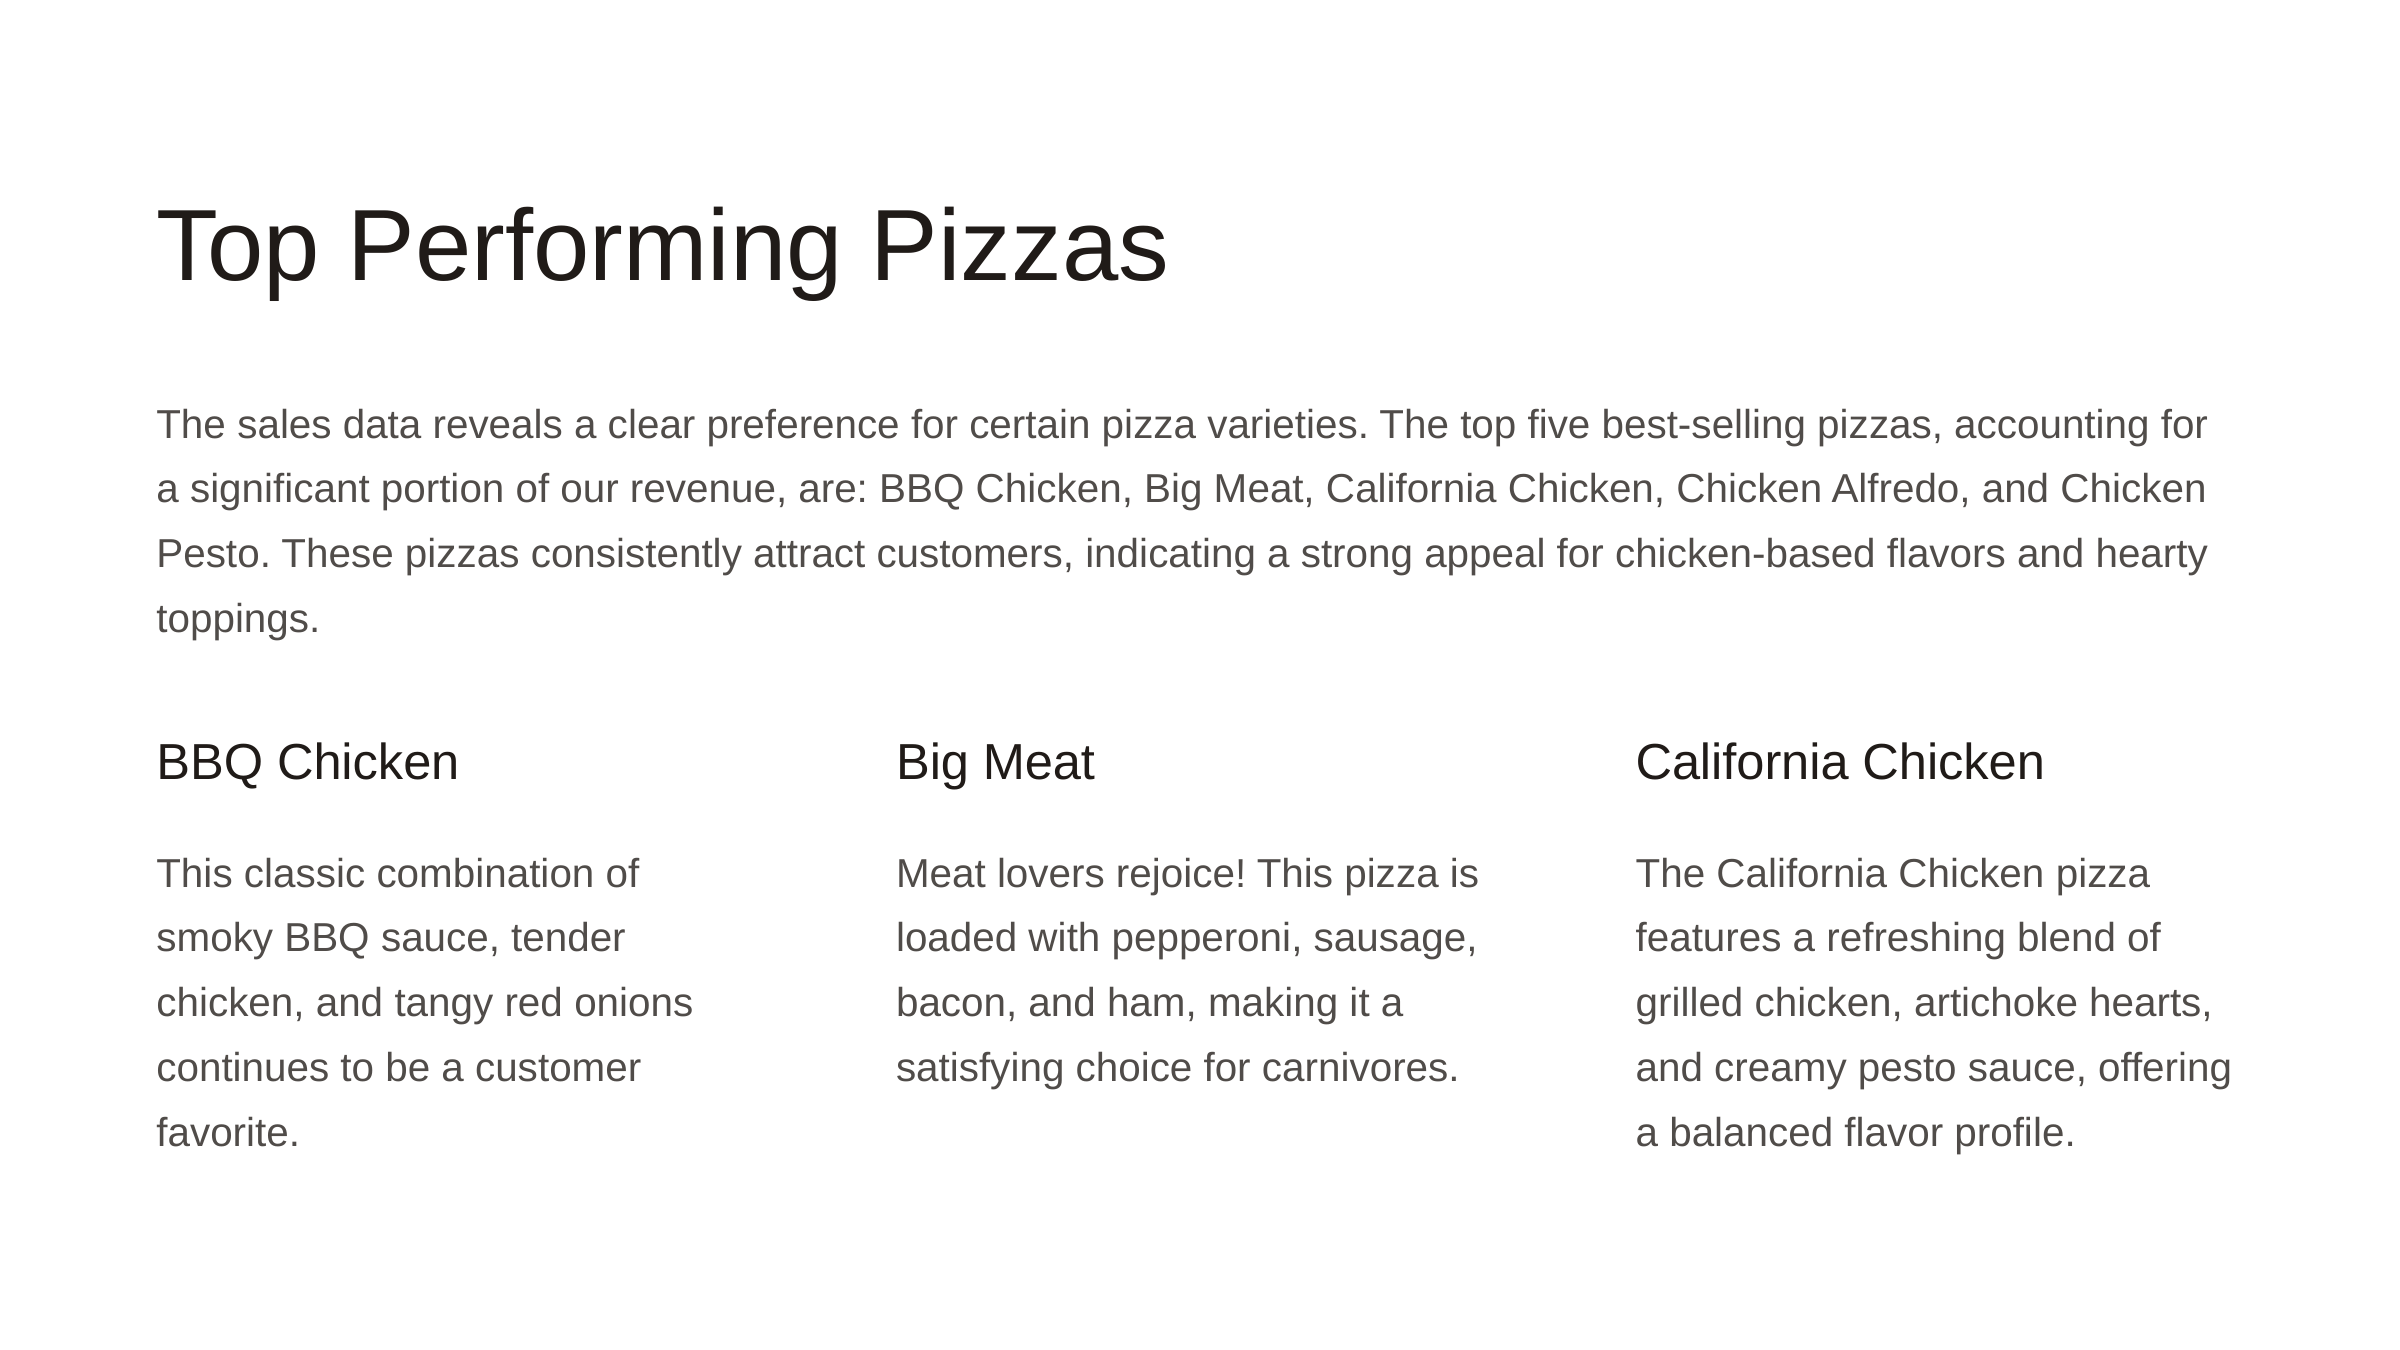

Top Performing Pizzas
The sales data reveals a clear preference for certain pizza varieties. The top five best-selling pizzas, accounting for a significant portion of our revenue, are: BBQ Chicken, Big Meat, California Chicken, Chicken Alfredo, and Chicken Pesto. These pizzas consistently attract customers, indicating a strong appeal for chicken-based flavors and hearty toppings.
BBQ Chicken
Big Meat
California Chicken
This classic combination of smoky BBQ sauce, tender chicken, and tangy red onions continues to be a customer favorite.
Meat lovers rejoice! This pizza is loaded with pepperoni, sausage, bacon, and ham, making it a satisfying choice for carnivores.
The California Chicken pizza features a refreshing blend of grilled chicken, artichoke hearts, and creamy pesto sauce, offering a balanced flavor profile.